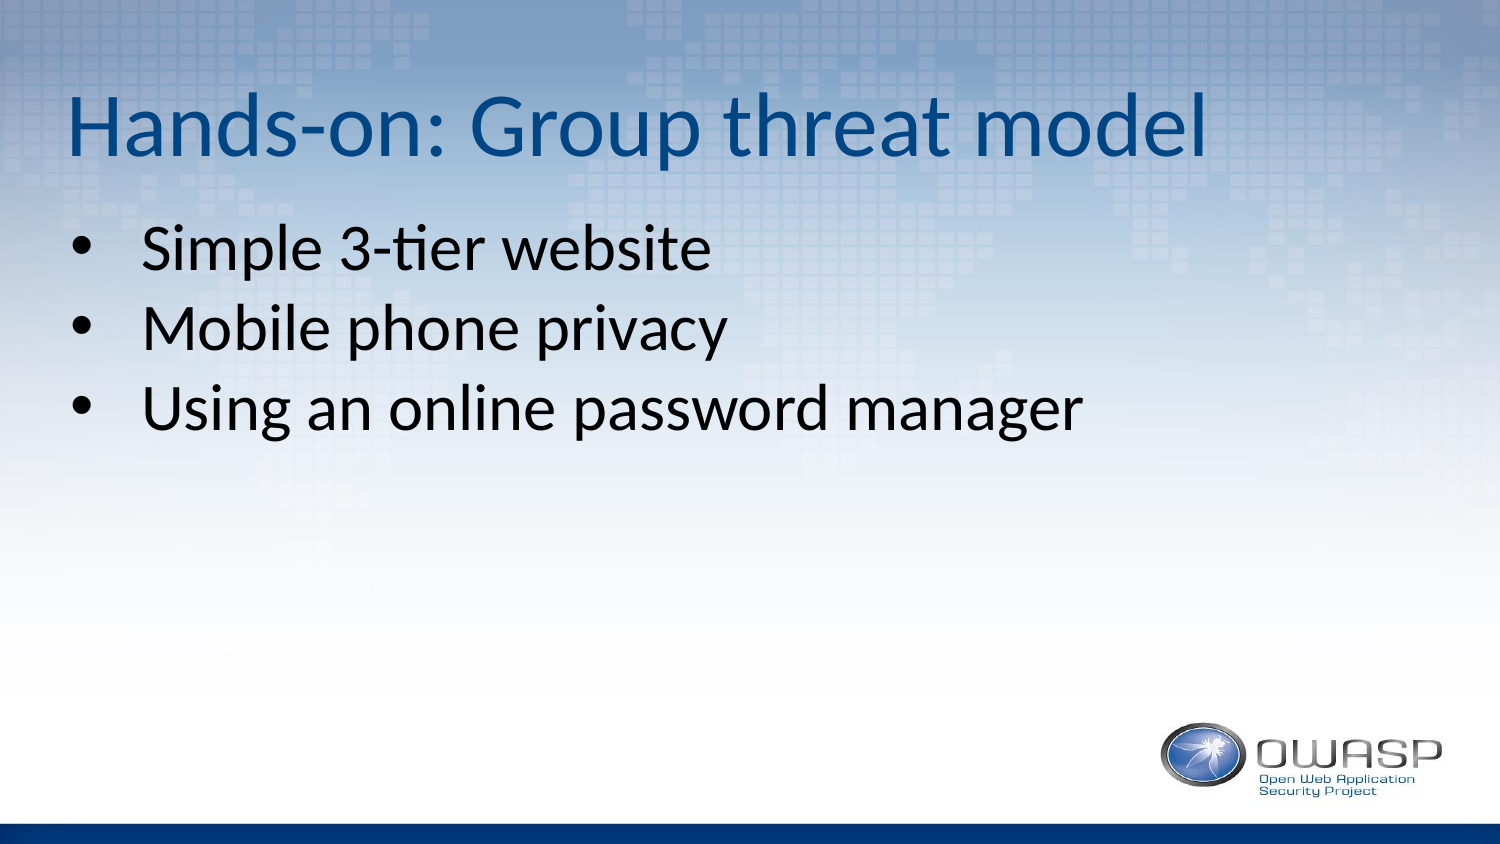

# Hands-on: Group threat model
Simple 3-tier website
Mobile phone privacy
Using an online password manager